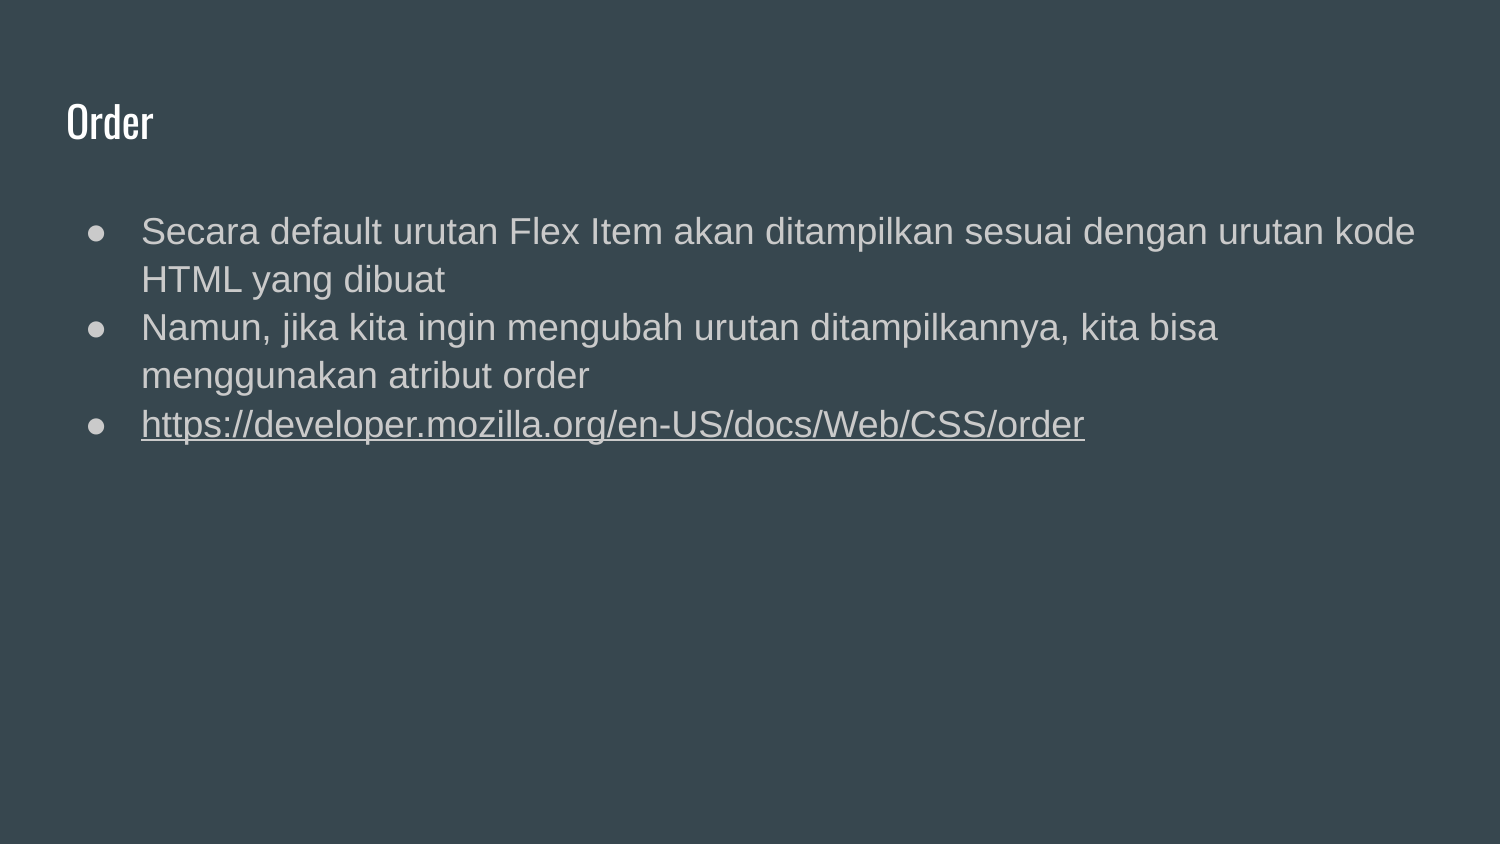

# Order
Secara default urutan Flex Item akan ditampilkan sesuai dengan urutan kode HTML yang dibuat
Namun, jika kita ingin mengubah urutan ditampilkannya, kita bisa menggunakan atribut order
https://developer.mozilla.org/en-US/docs/Web/CSS/order